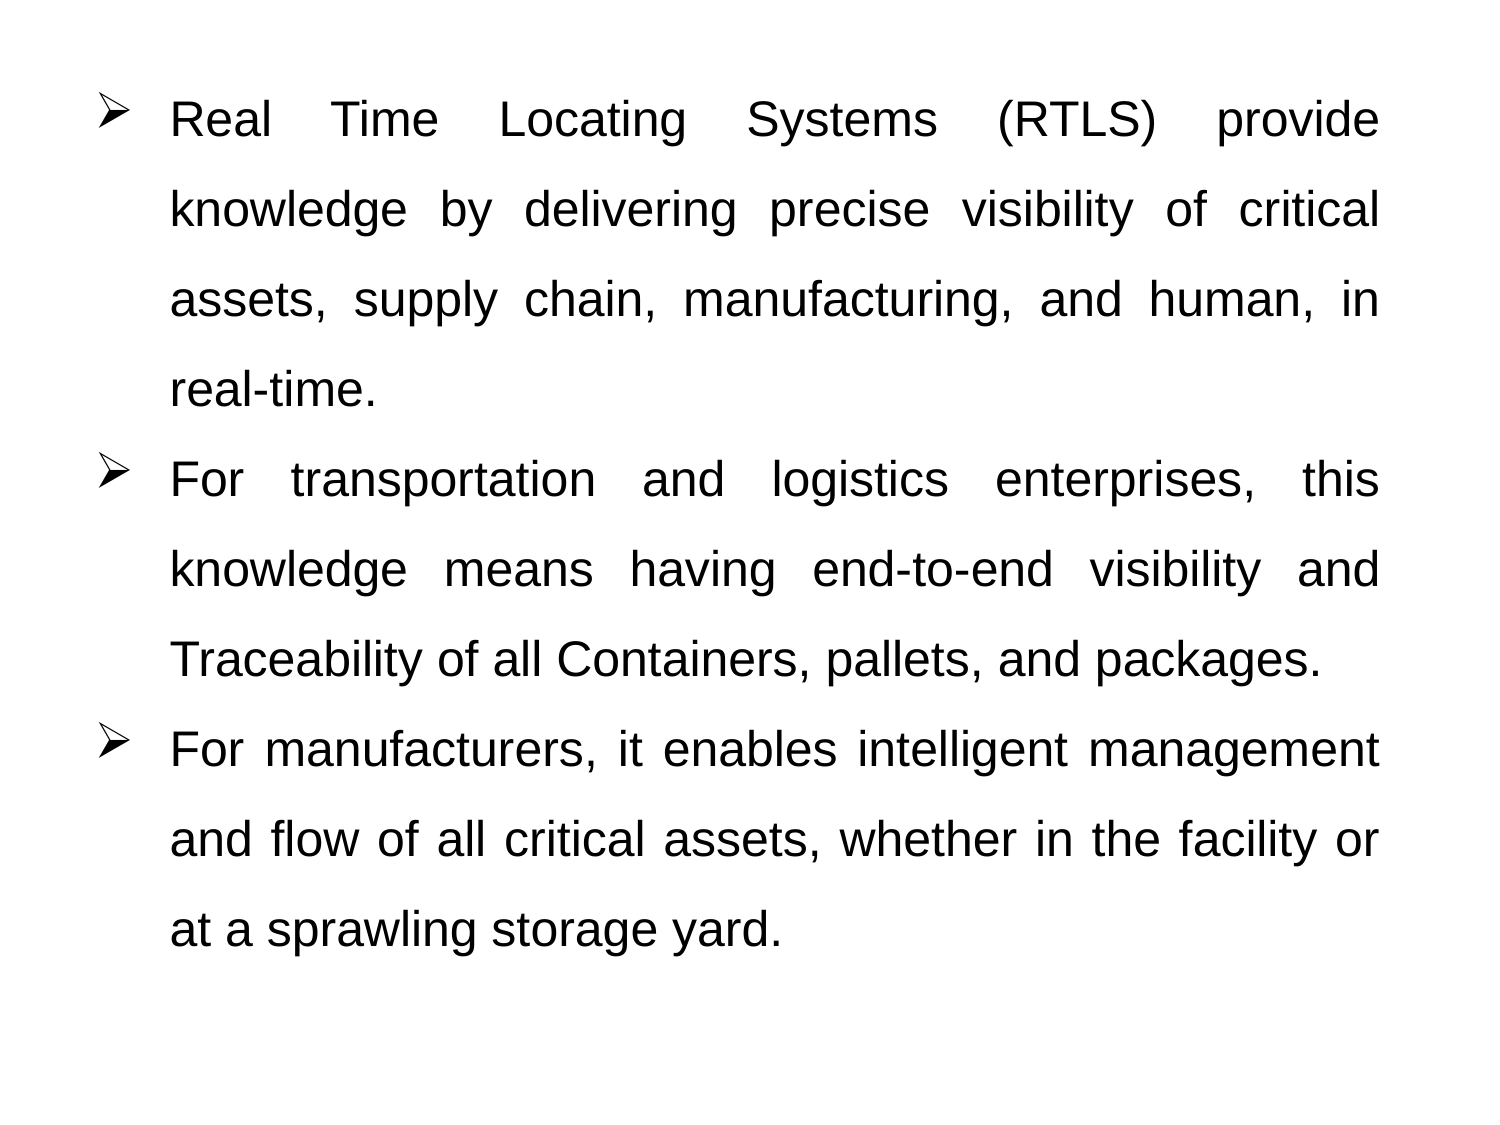

Real Time Locating Systems (RTLS) provide knowledge by delivering precise visibility of critical assets, supply chain, manufacturing, and human, in real-time.
For transportation and logistics enterprises, this knowledge means having end-to-end visibility and Traceability of all Containers, pallets, and packages.
For manufacturers, it enables intelligent management and flow of all critical assets, whether in the facility or at a sprawling storage yard.